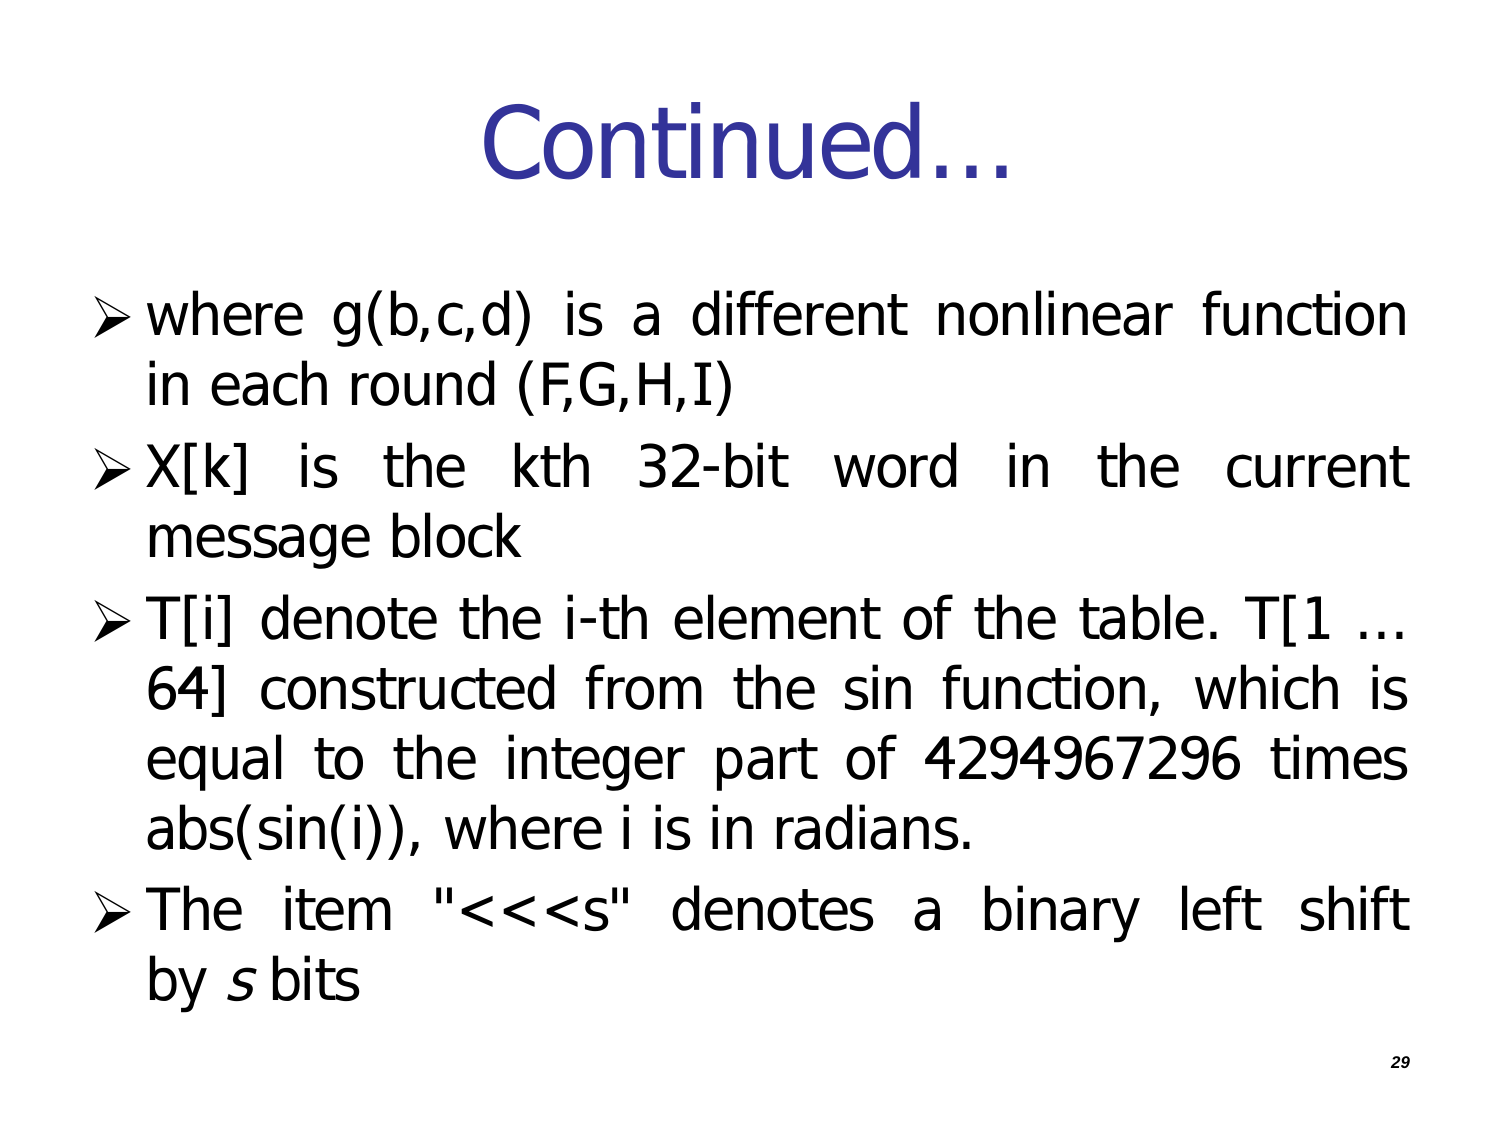

# Continued...
where g(b,c,d) is a different nonlinear function in each round (F,G,H,I)
X[k] is the kth 32-bit word in the current message block
T[i] denote the i-th element of the table. T[1 ... 64] constructed from the sin function, which is equal to the integer part of 4294967296 times abs(sin(i)), where i is in radians.
The item "<<<s" denotes a binary left shift by s bits
29